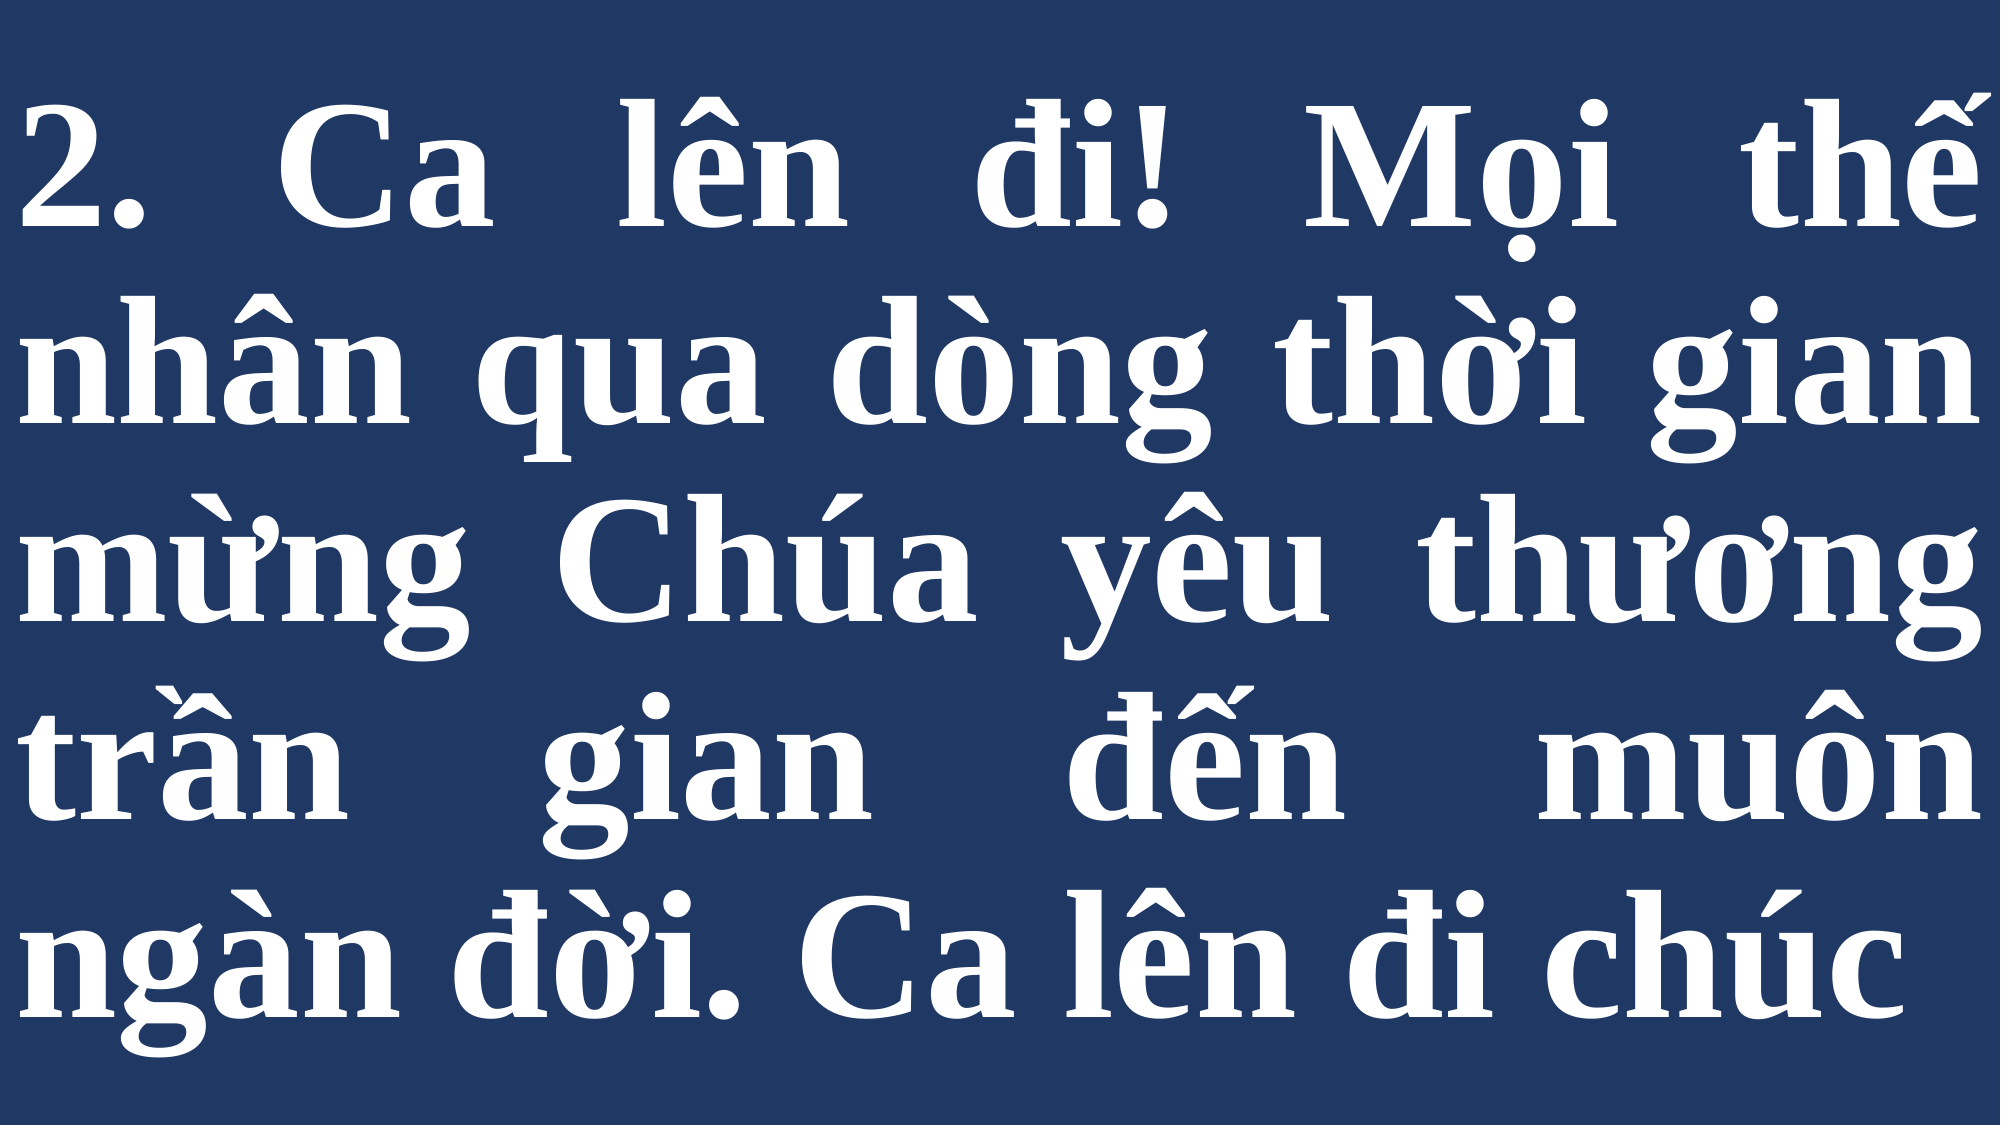

# 2. Ca lên đi! Mọi thế nhân qua dòng thời gian mừng Chúa yêu thương trần gian đến muôn ngàn đời. Ca lên đi chúc